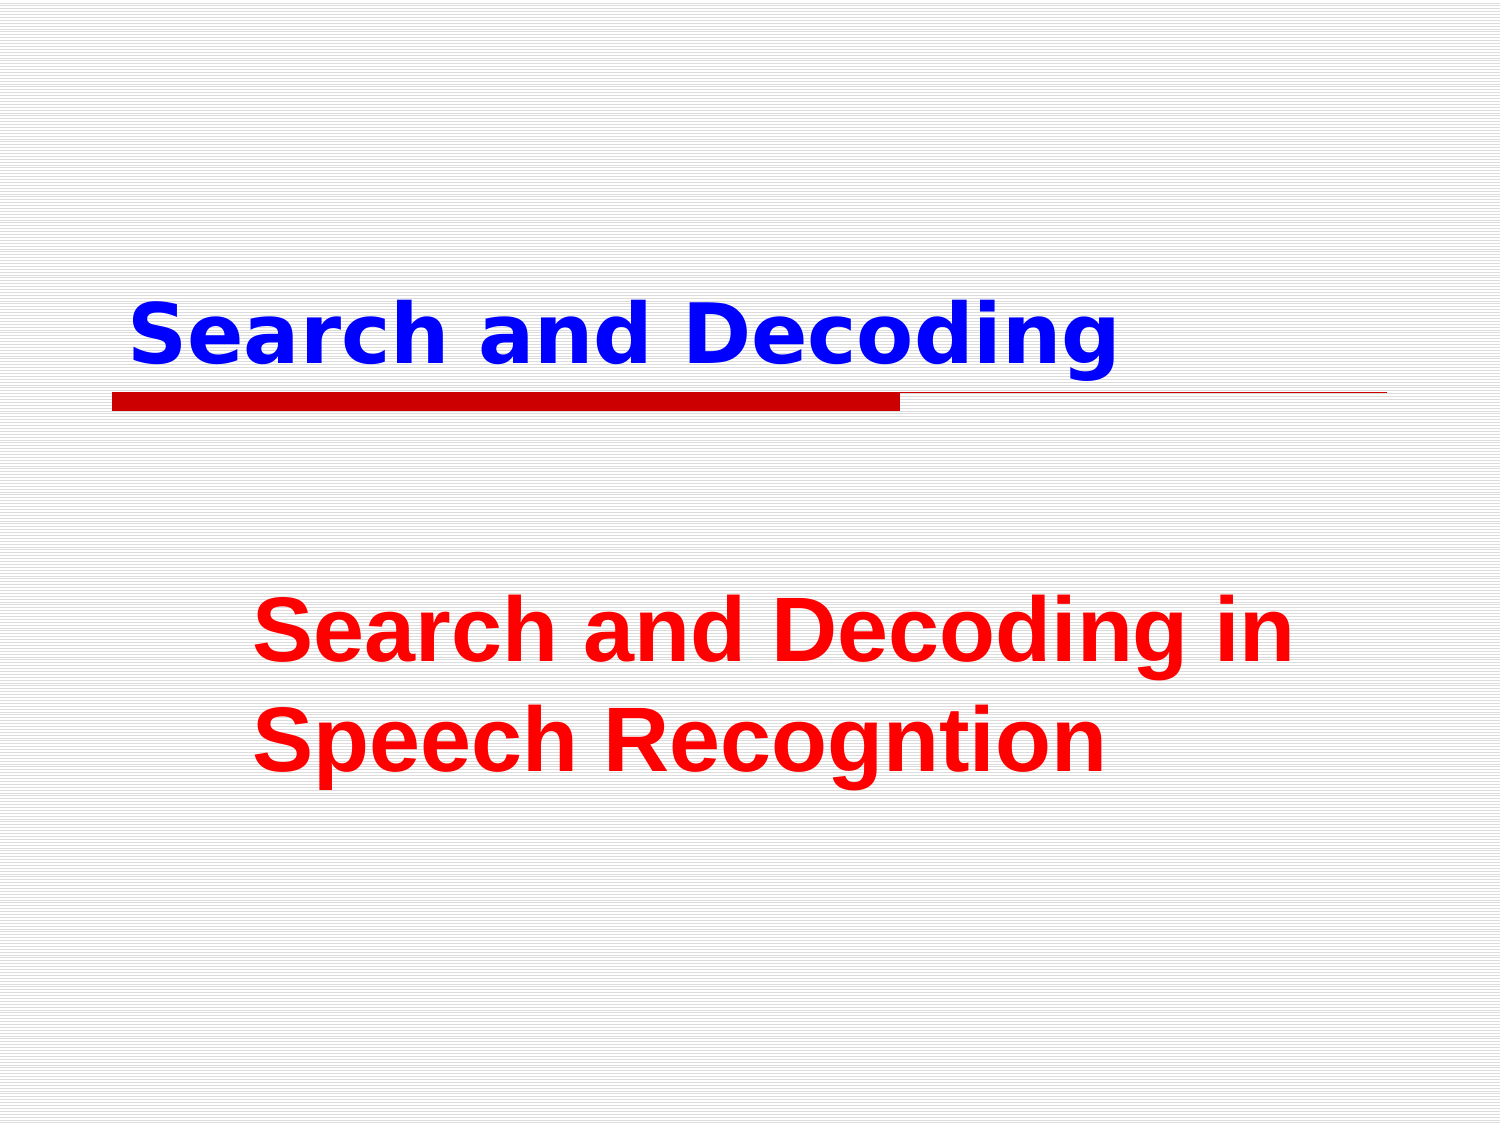

# Search and Decoding
Search and Decoding in Speech Recogntion